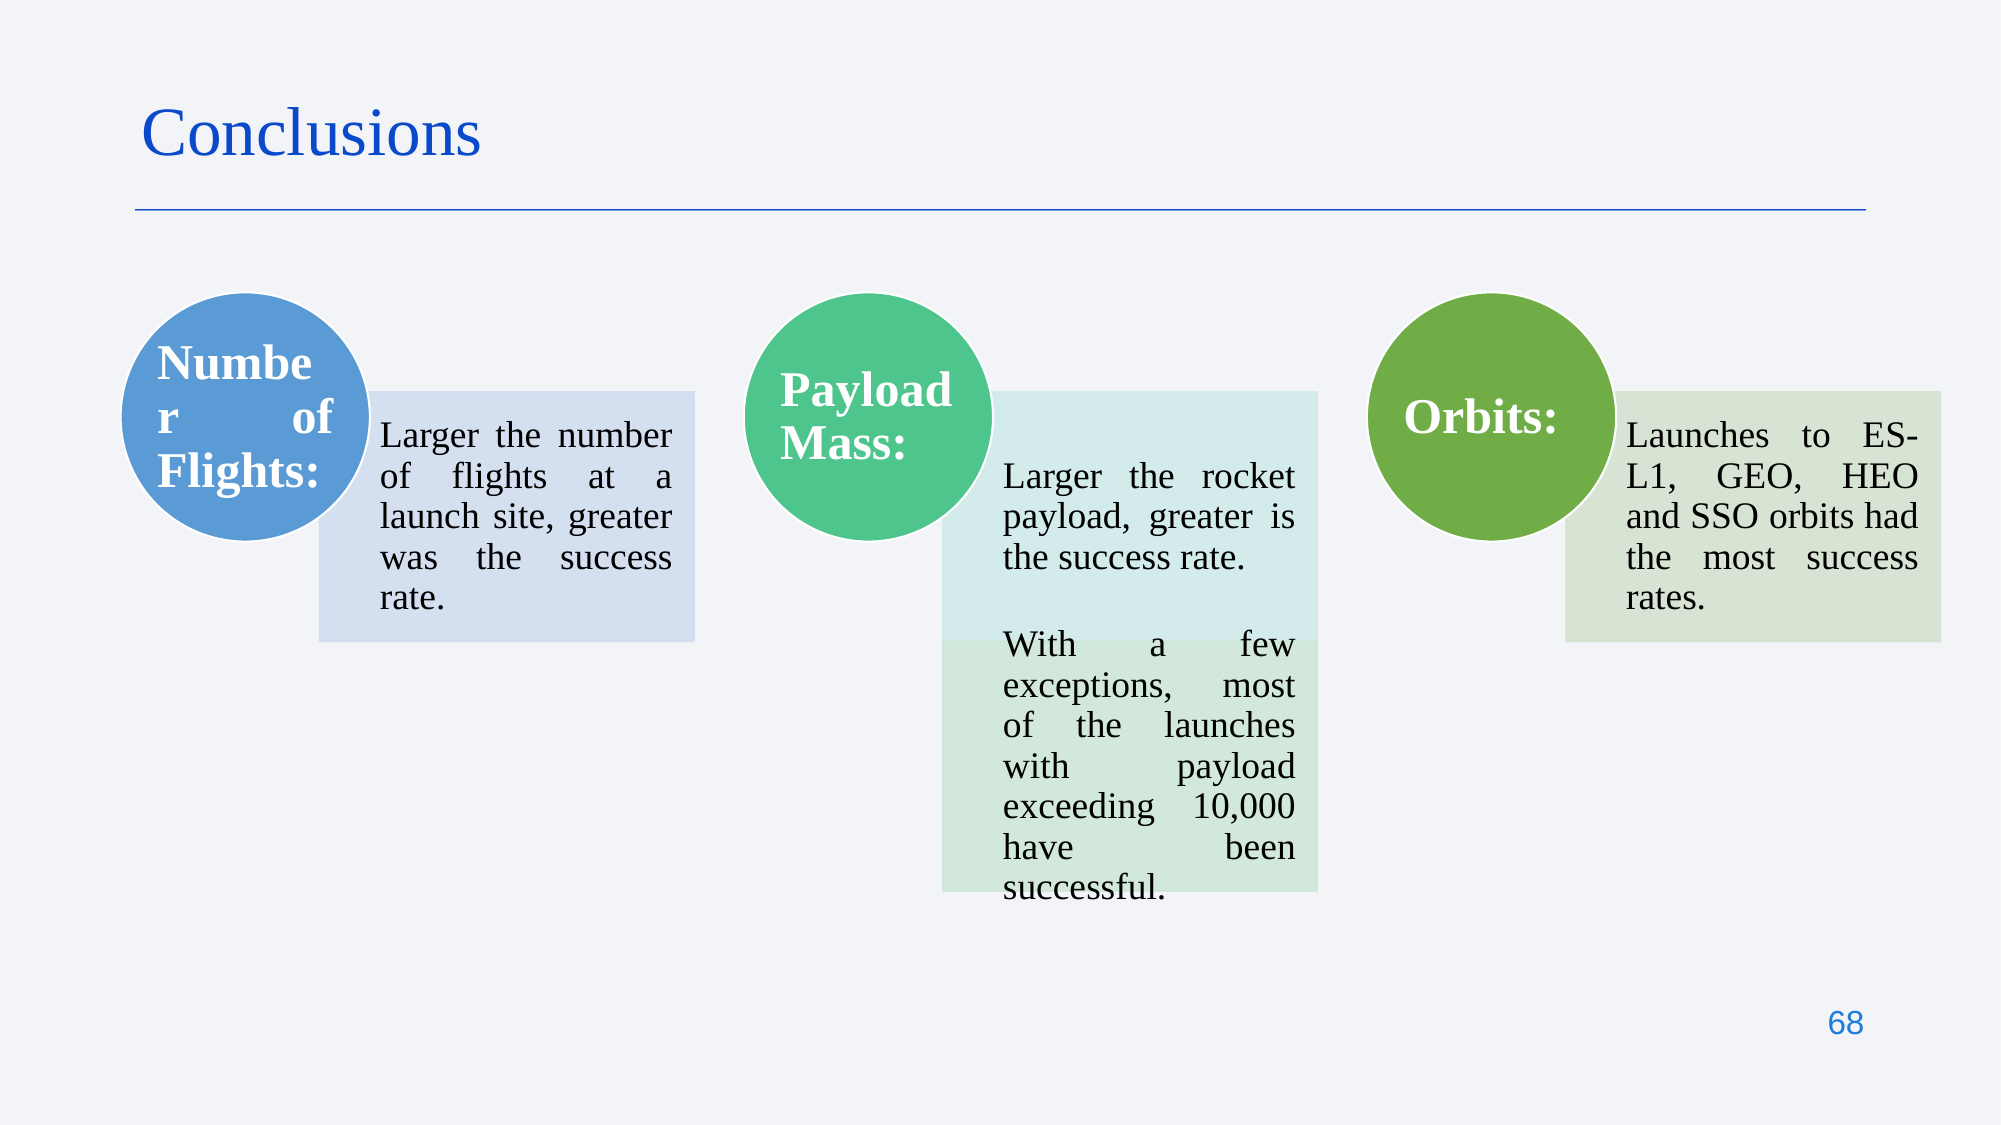

Conclusions
Larger the number of flights at a launch site, greater was the success rate.
Number of Flights:
Larger the rocket payload, greater is the success rate.
With a few exceptions, most of the launches with payload exceeding 10,000 have been successful.
Payload Mass:
Launches to ES-L1, GEO, HEO and SSO orbits had the most success rates.
Orbits:
68